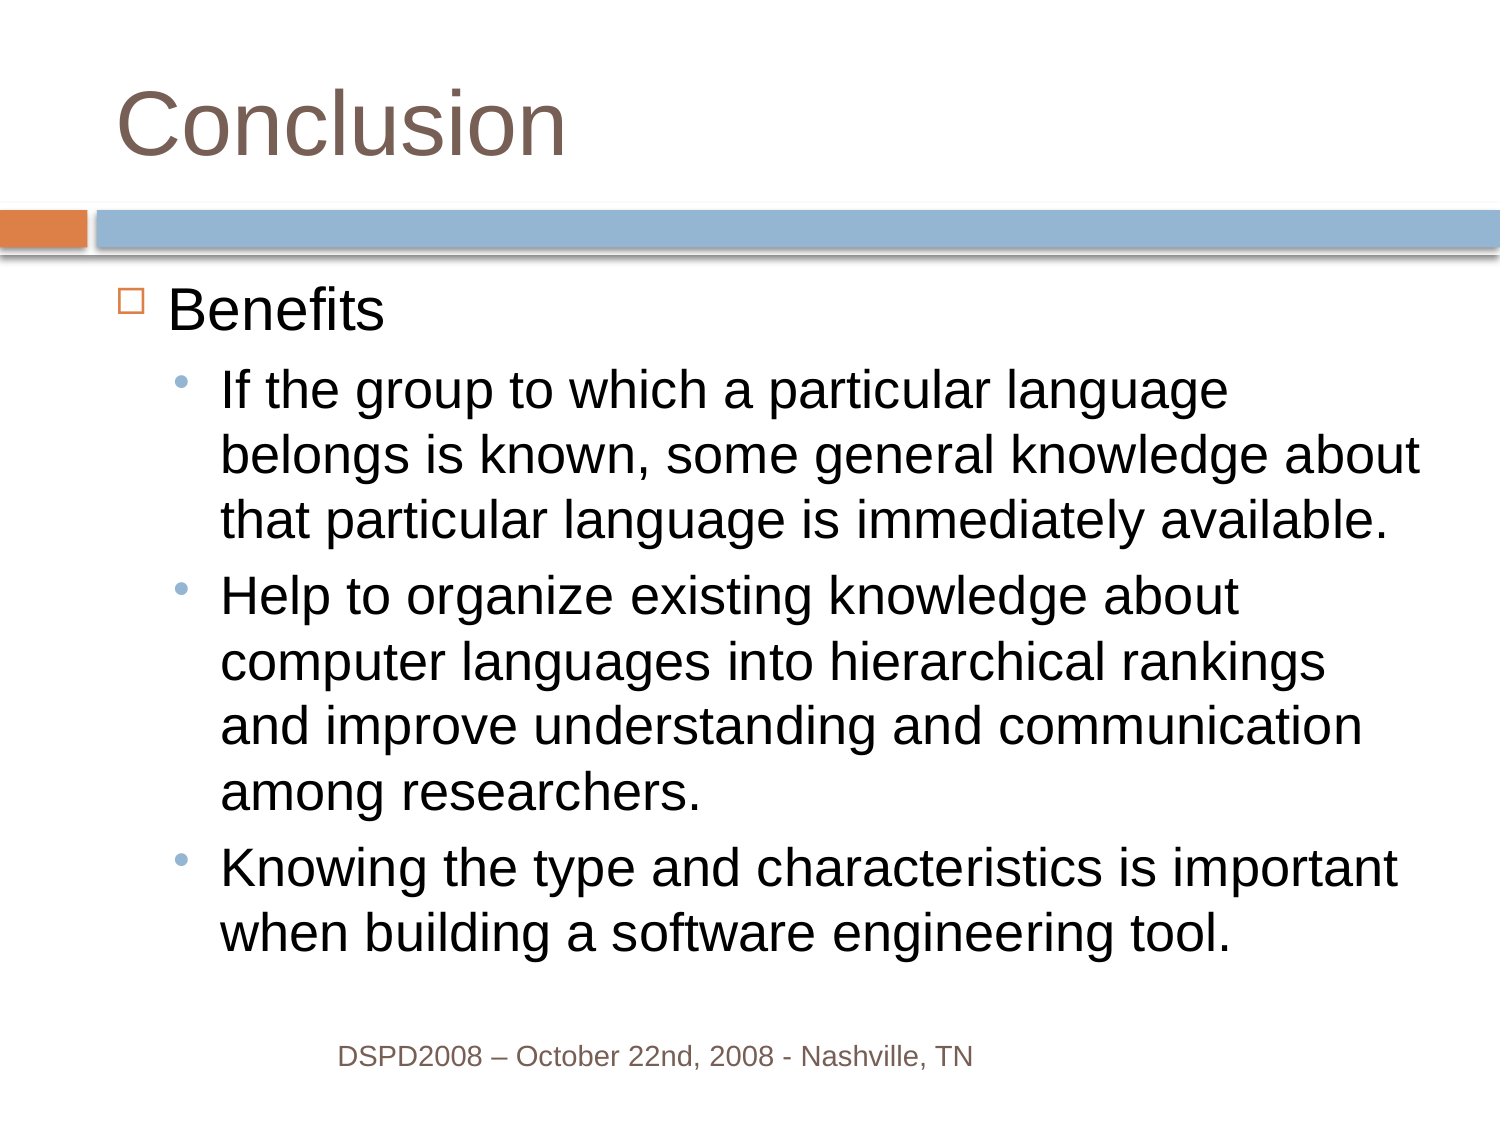

# Conclusion
Benefits
If the group to which a particular language belongs is known, some general knowledge about that particular language is immediately available.
Help to organize existing knowledge about computer languages into hierarchical rankings and improve understanding and communication among researchers.
Knowing the type and characteristics is important when building a software engineering tool.
DSPD2008 – October 22nd, 2008 - Nashville, TN